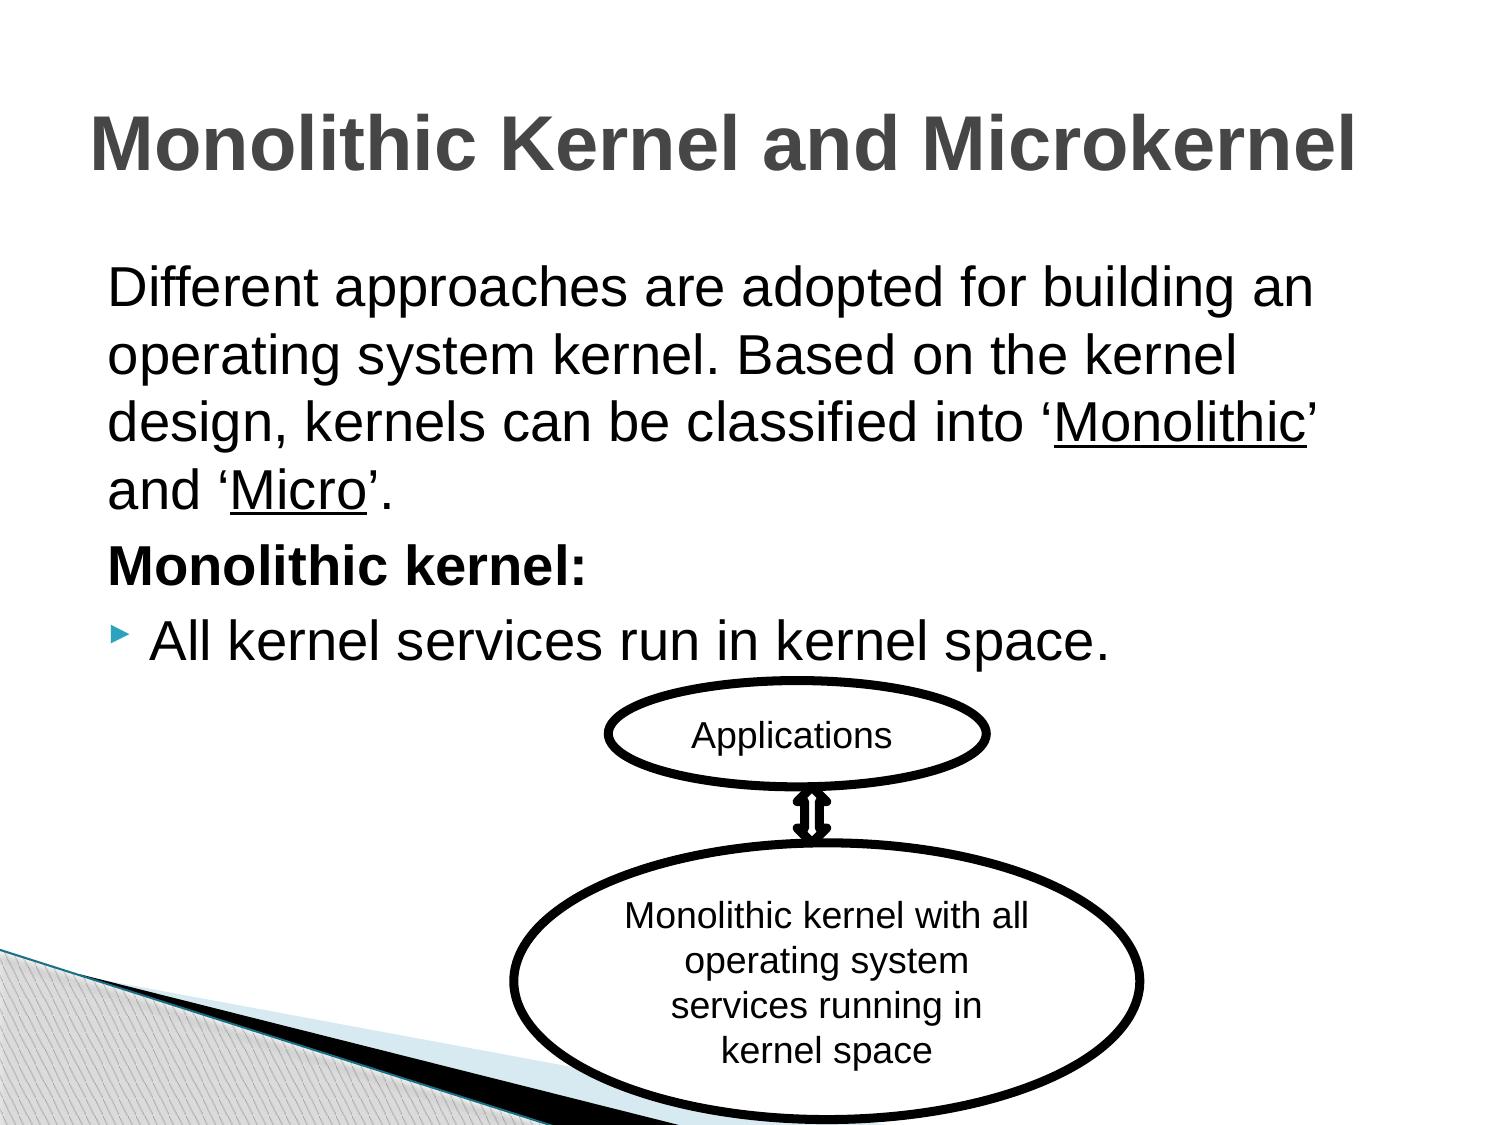

# Monolithic Kernel and Microkernel
Different approaches are adopted for building an operating system kernel. Based on the kernel design, kernels can be classified into ‘Monolithic’ and ‘Micro’.
Monolithic kernel:
All kernel services run in kernel space.

Applications

Monolithic kernel with all operating system services running in kernel space